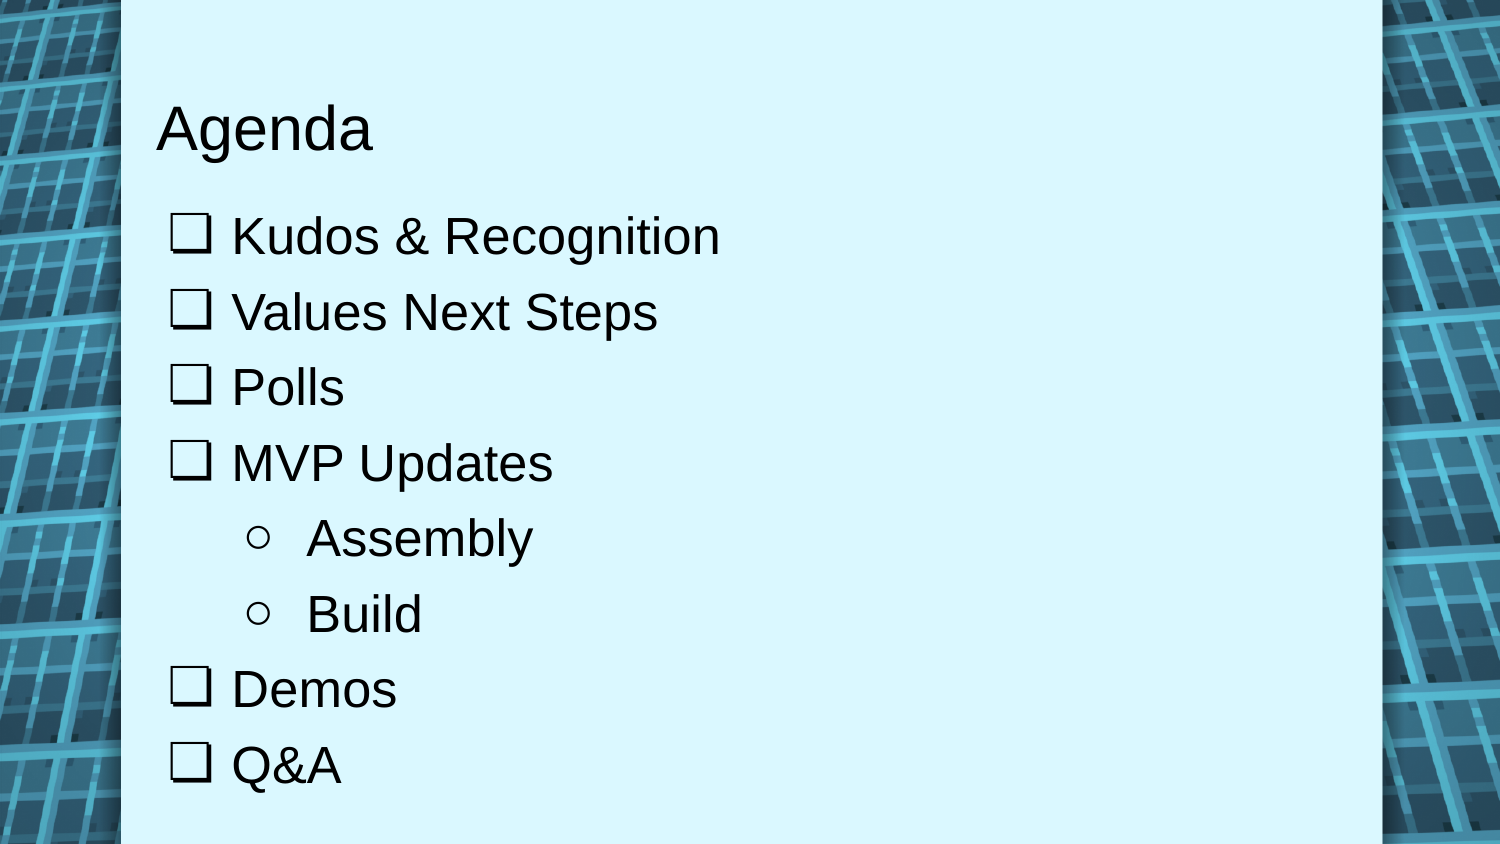

# Agenda
Kudos & Recognition
Values Next Steps
Polls
MVP Updates
Assembly
Build
Demos
Q&A